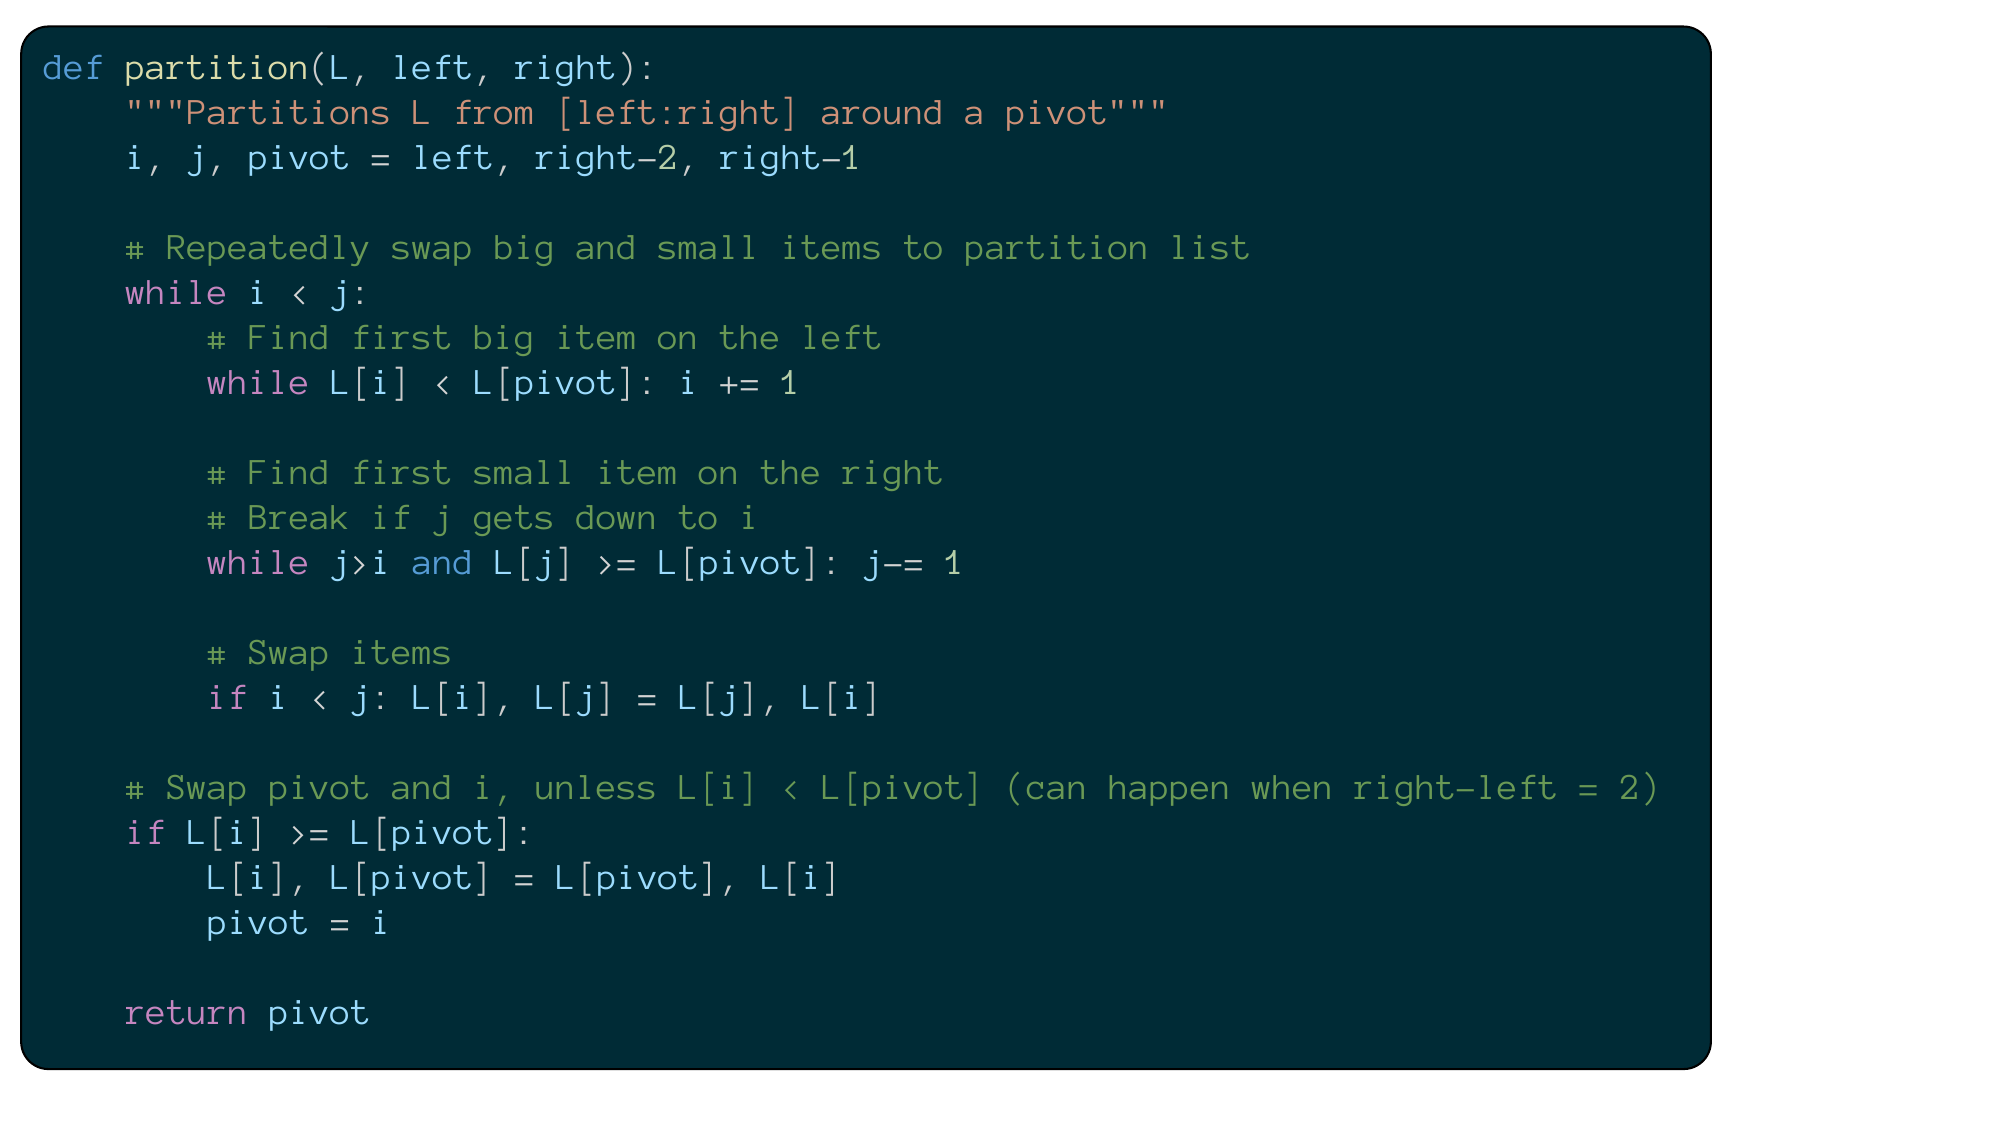

def partition(L, left, right):
    """Partitions L from [left:right] around a pivot"""
    i, j, pivot = left, right-2, right-1

    # Repeatedly swap big and small items to partition list
    while i < j:
        # Find first big item on the left
        while L[i] < L[pivot]: i += 1
        # Find first small item on the right
        # Break if j gets down to i
        while j>i and L[j] >= L[pivot]: j-= 1
        # Swap items
        if i < j: L[i], L[j] = L[j], L[i]
    # Swap pivot and i, unless L[i] < L[pivot] (can happen when right-left = 2)
    if L[i] >= L[pivot]:
        L[i], L[pivot] = L[pivot], L[i]
        pivot = i
    return pivot